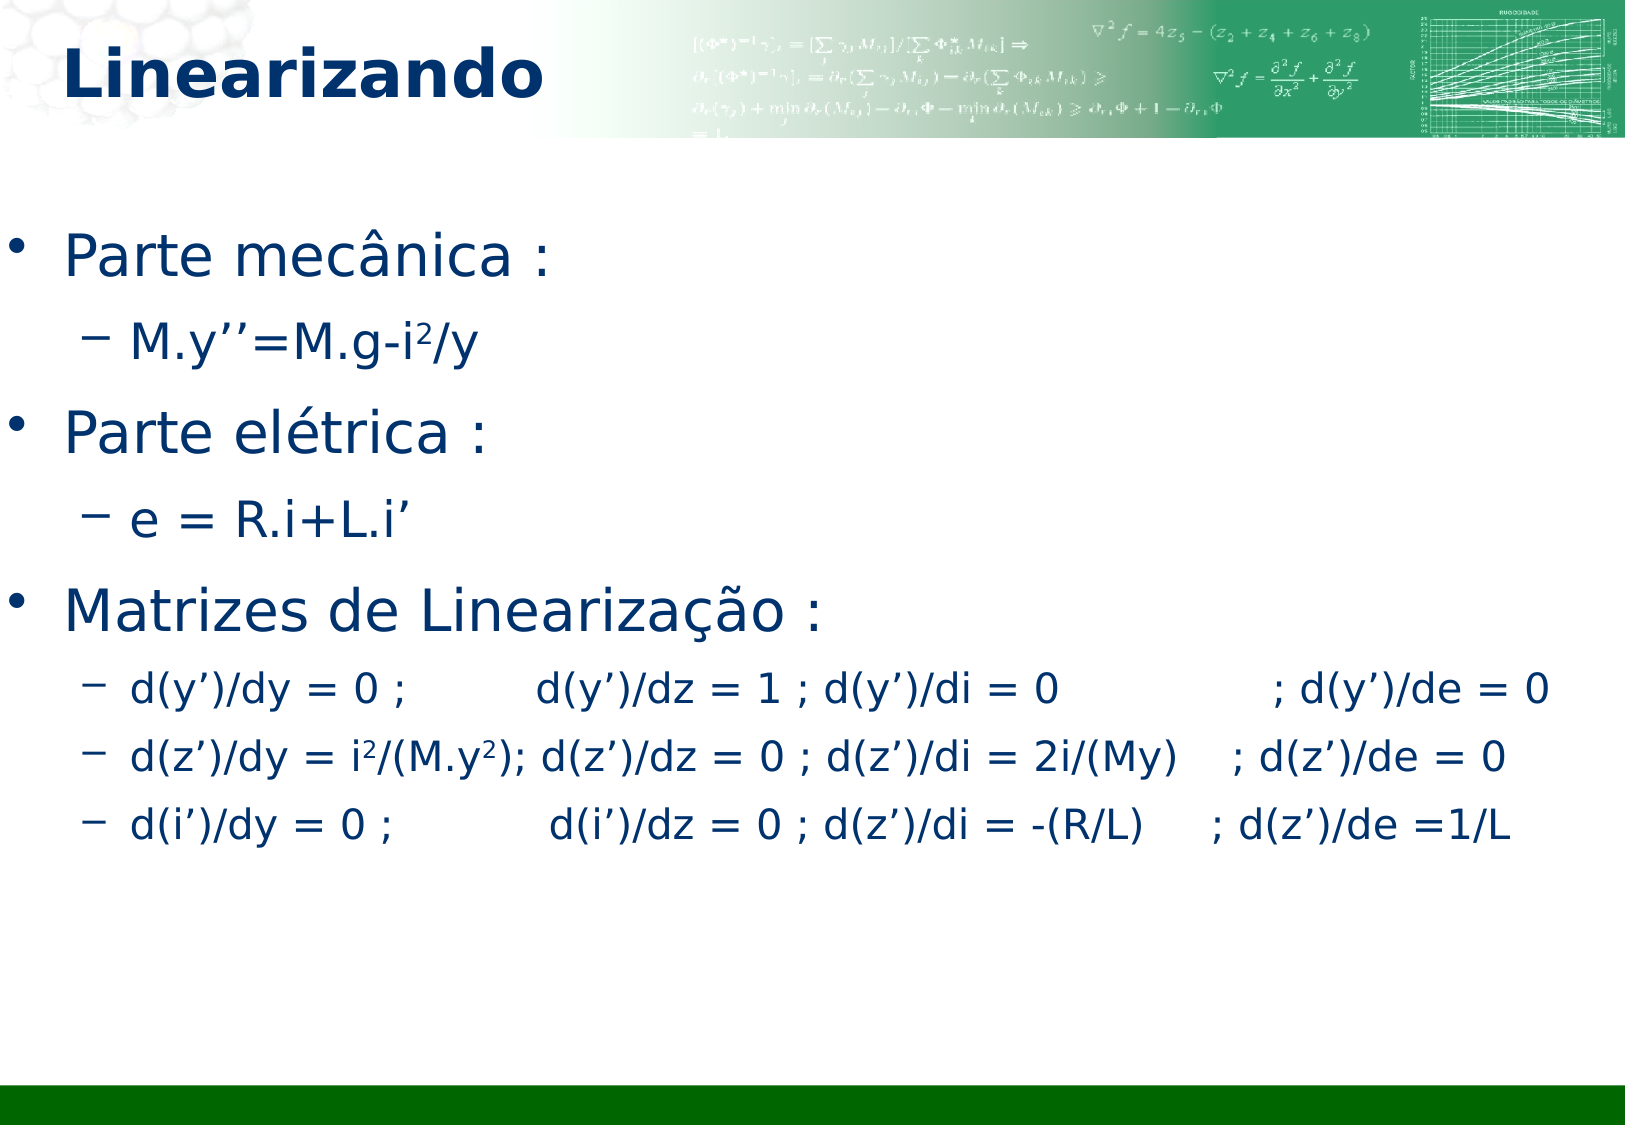

# Linearizando
Parte mecânica :
M.y’’=M.g-i2/y
Parte elétrica :
e = R.i+L.i’
Matrizes de Linearização :
d(y’)/dy = 0 ; 	        d(y’)/dz = 1 ; d(y’)/di = 0	       ; d(y’)/de = 0
d(z’)/dy = i2/(M.y2); d(z’)/dz = 0 ; d(z’)/di = 2i/(My)    ; d(z’)/de = 0
d(i’)/dy = 0 ; 	         d(i’)/dz = 0 ; d(z’)/di = -(R/L)     ; d(z’)/de =1/L